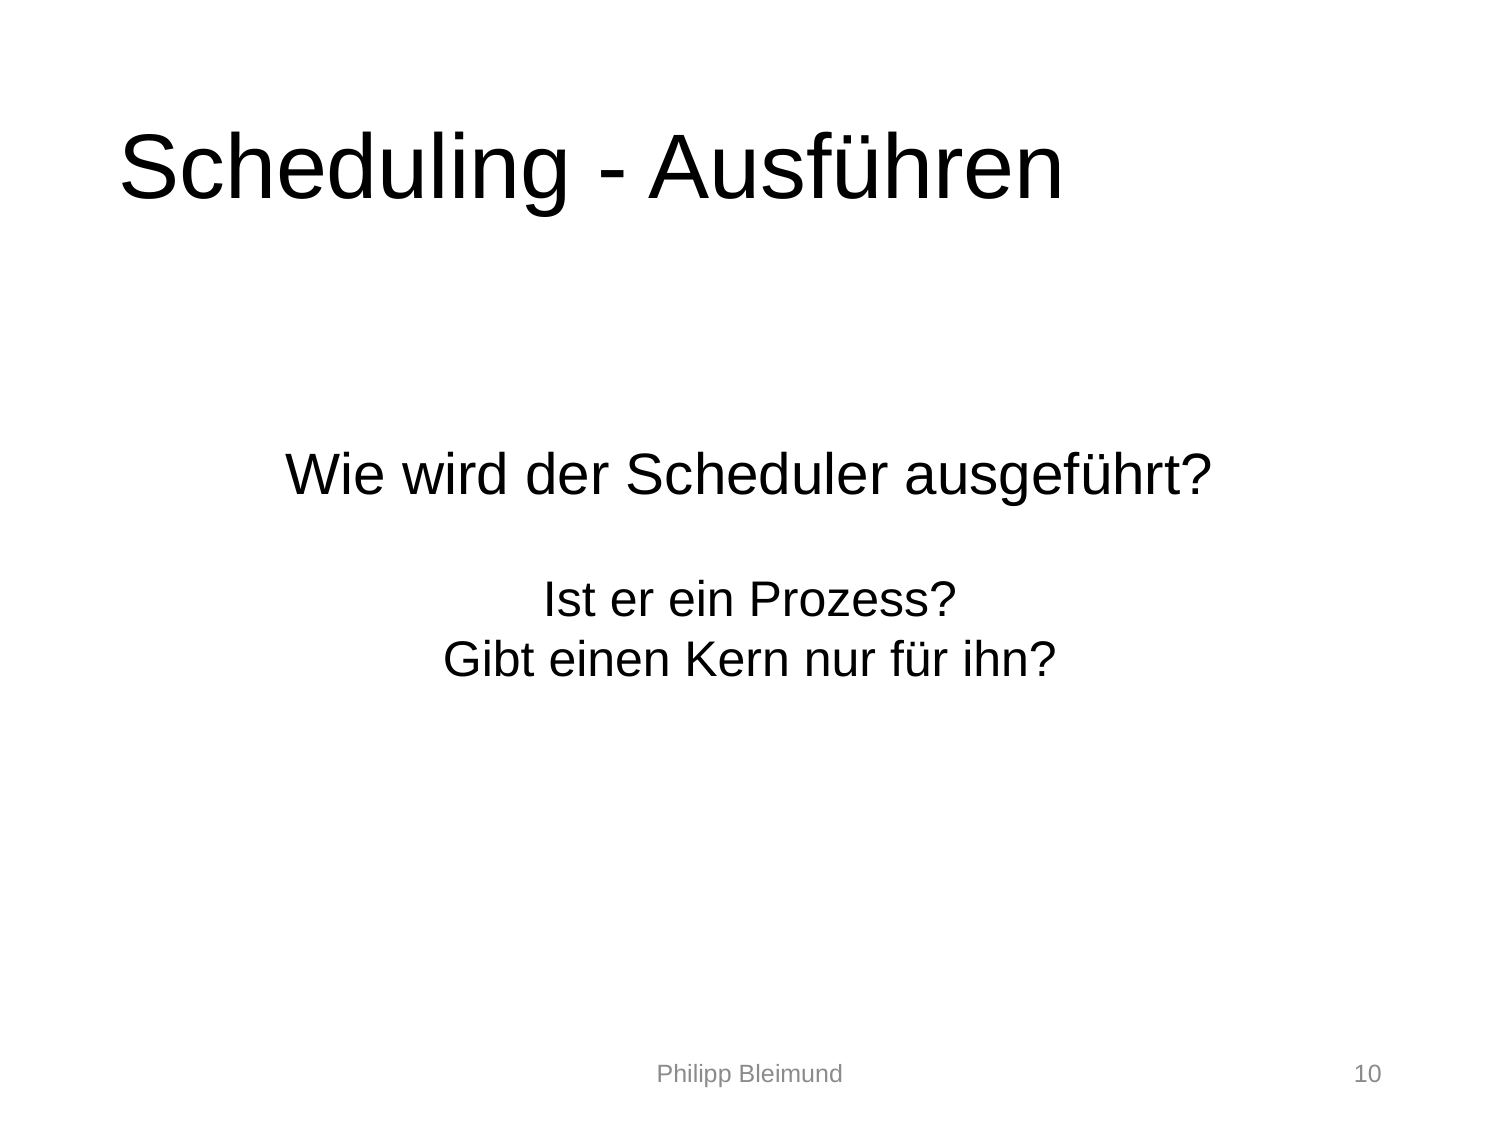

# Scheduling - Ausführen
Wie wird der Scheduler ausgeführt?

Ist er ein Prozess?
Gibt einen Kern nur für ihn?
Philipp Bleimund
10